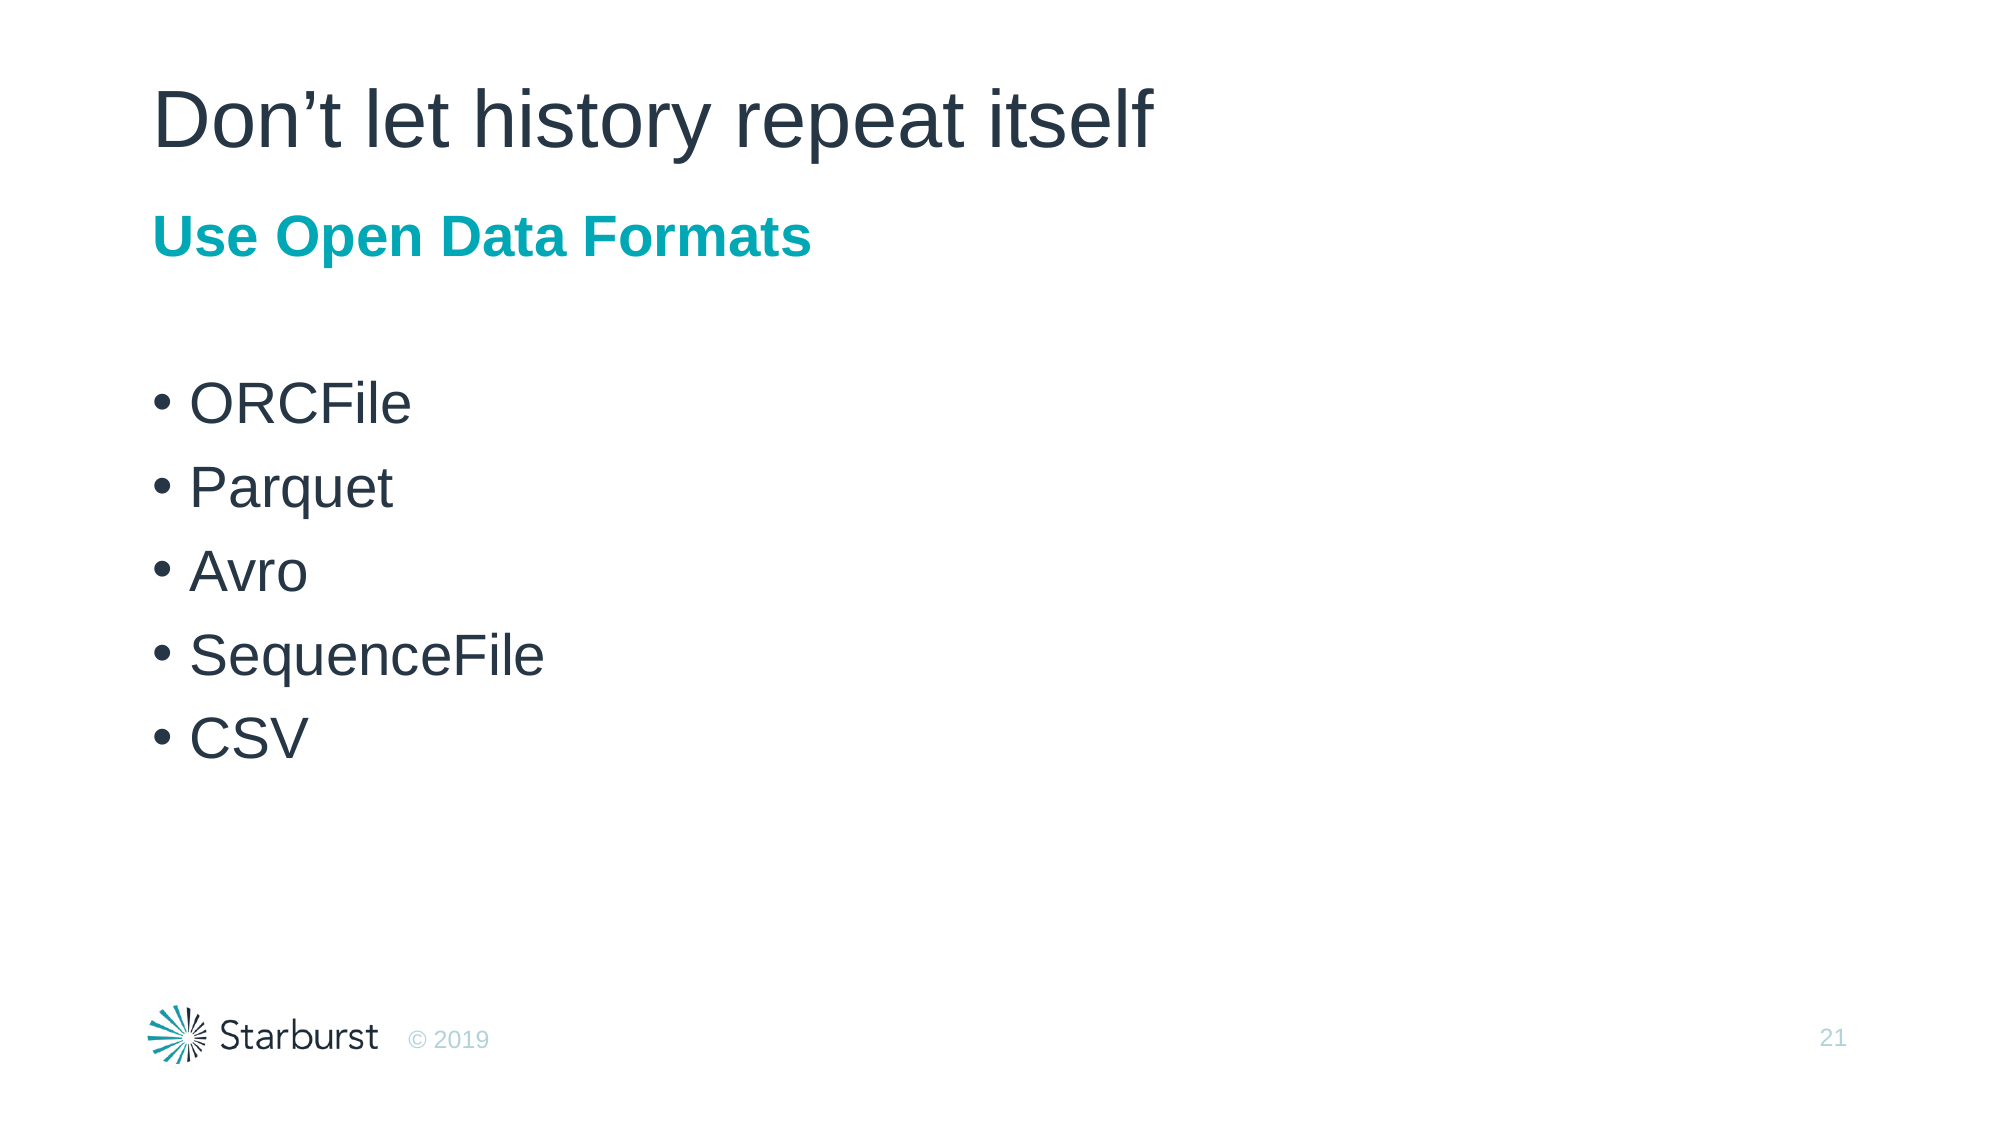

# Don’t let history repeat itself
Use Open Data Formats

ORCFile
Parquet
Avro
SequenceFile
CSV

21
© 2019